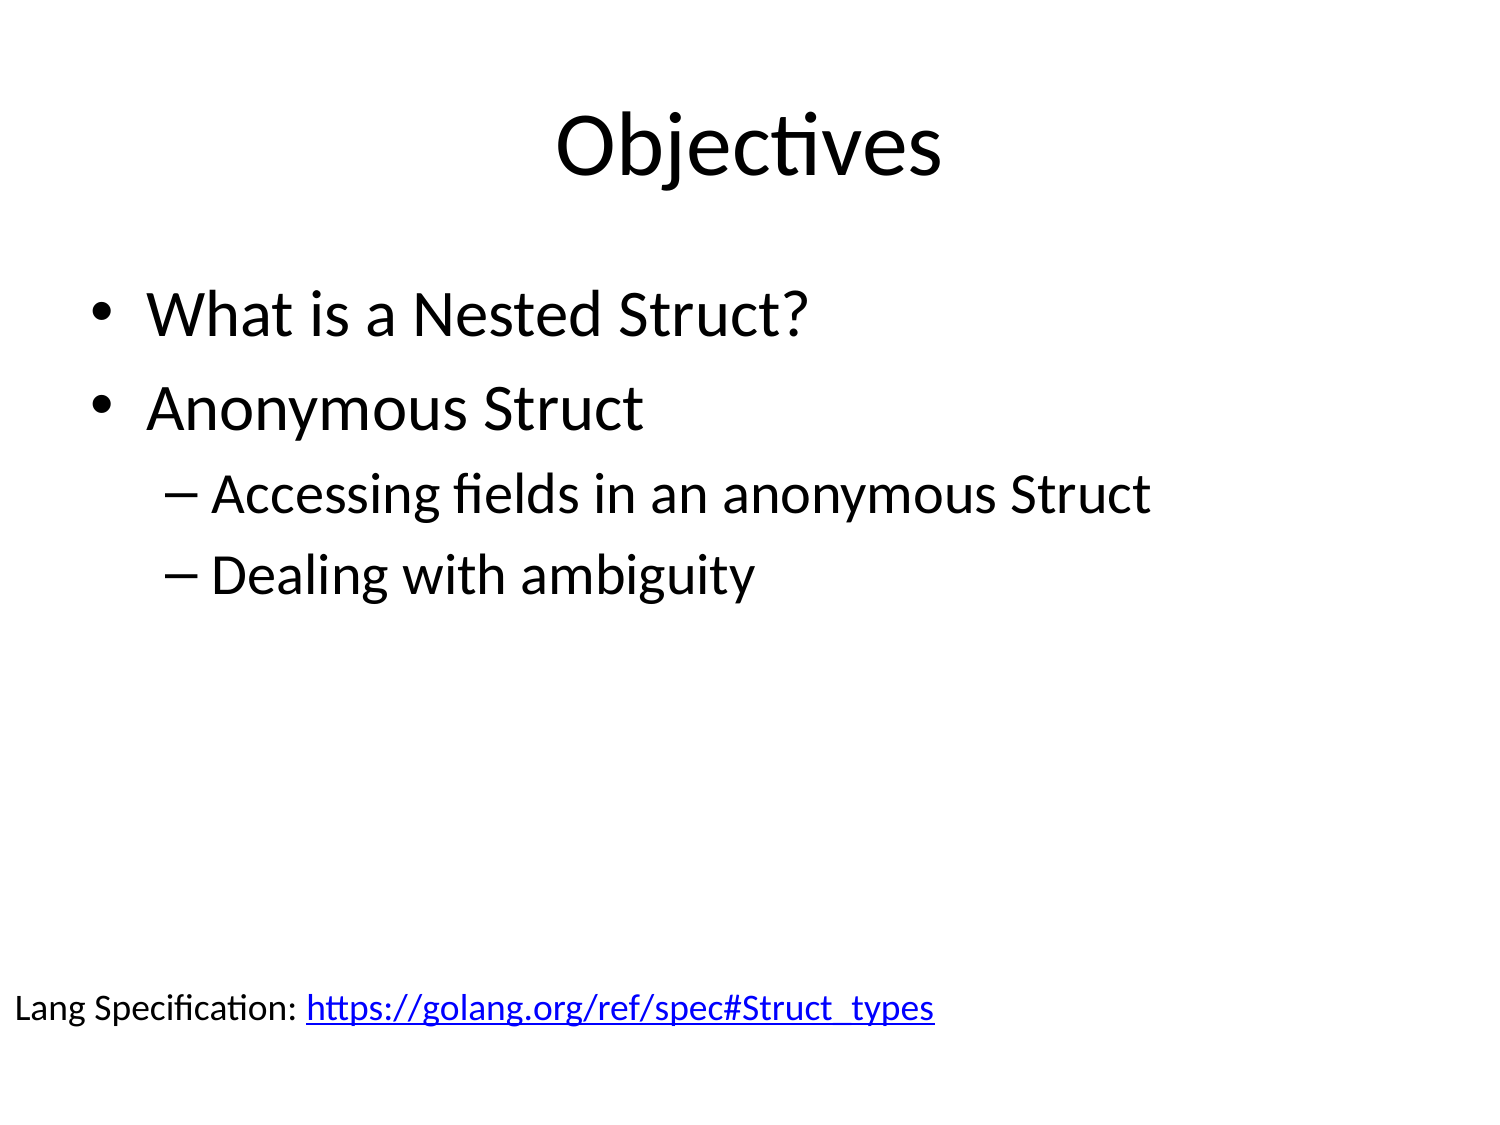

# Objectives
What is a Nested Struct?
Anonymous Struct
Accessing fields in an anonymous Struct
Dealing with ambiguity
Lang Specification: https://golang.org/ref/spec#Struct_types